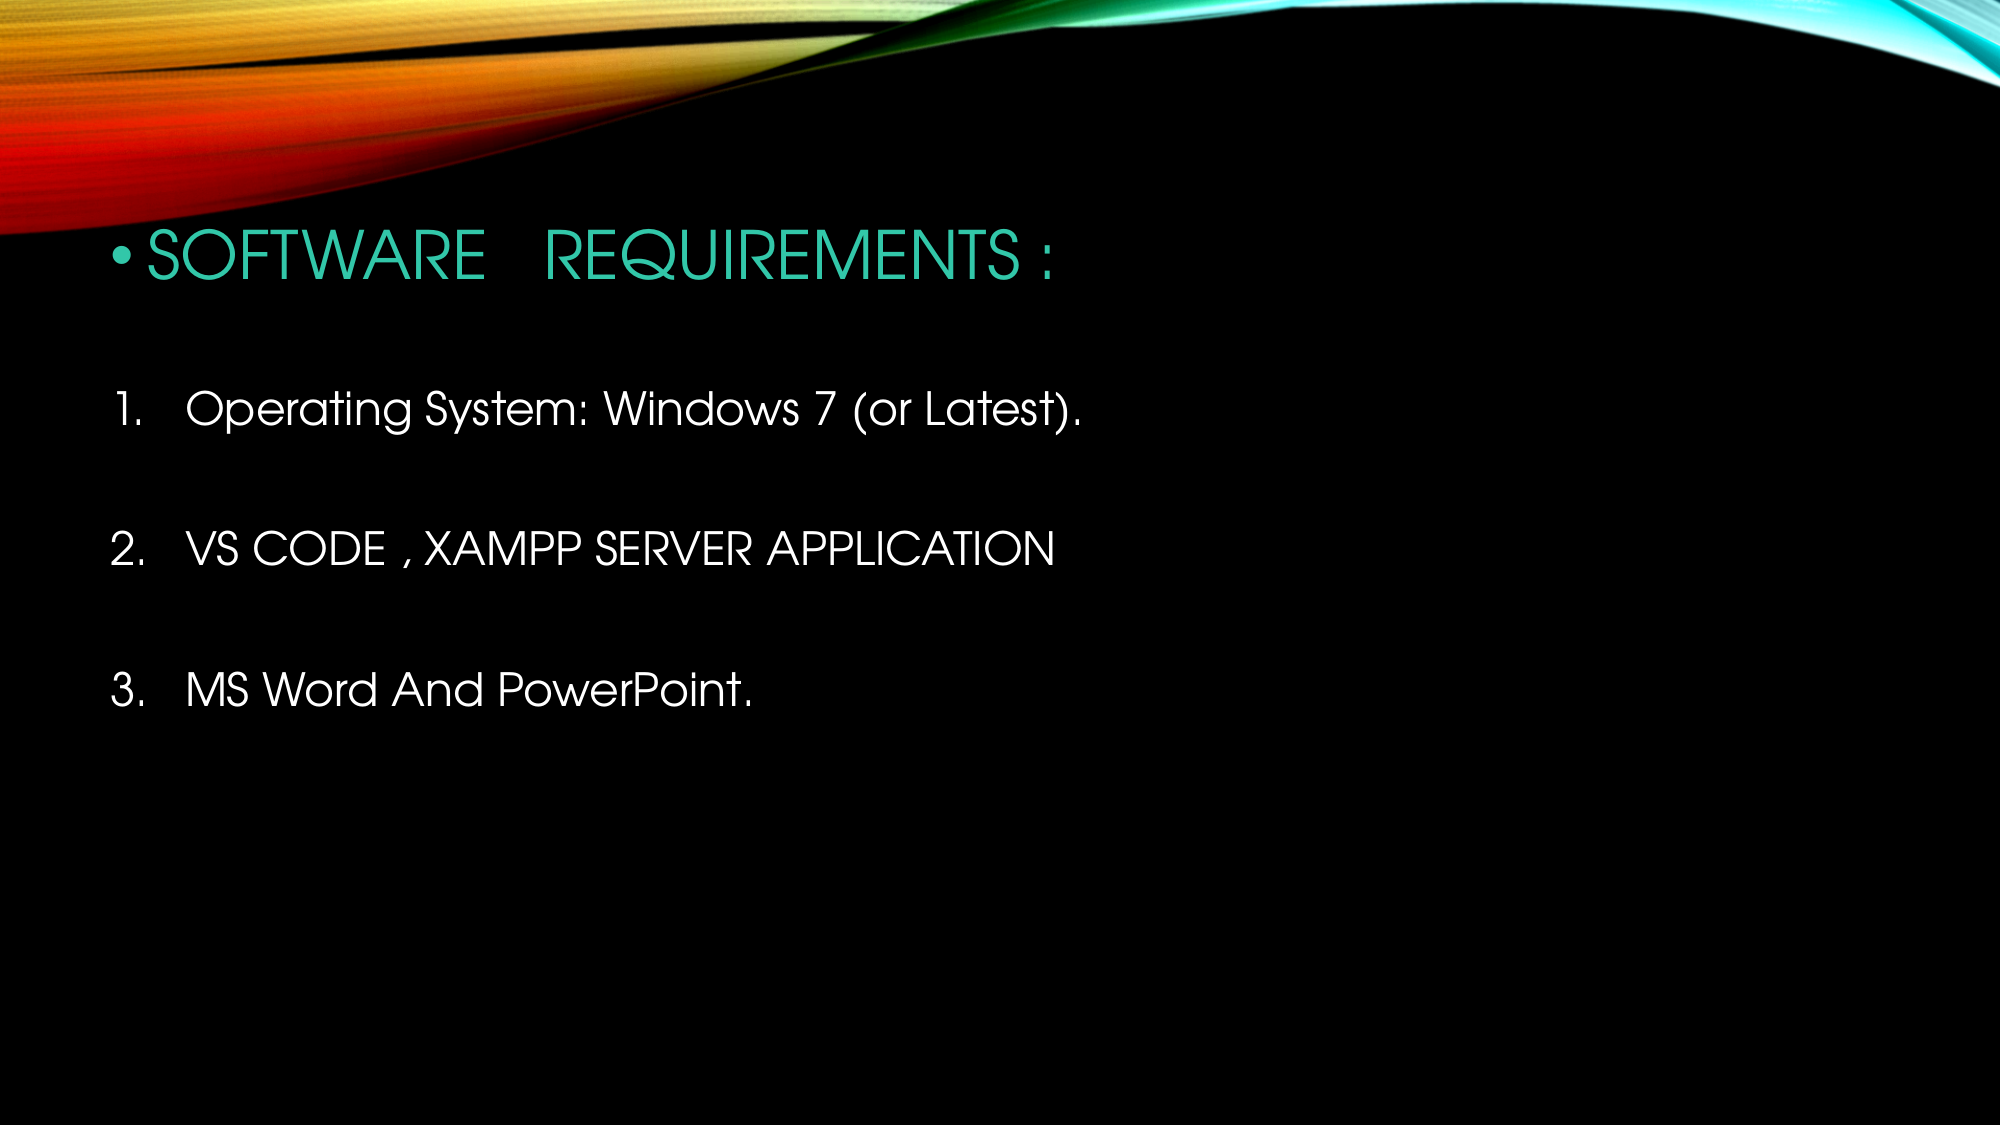

SOFTWARE   REQUIREMENTS :

Operating System: Windows 7 (or Latest).

VS CODE , XAMPP SERVER APPLICATION

MS Word And PowerPoint.